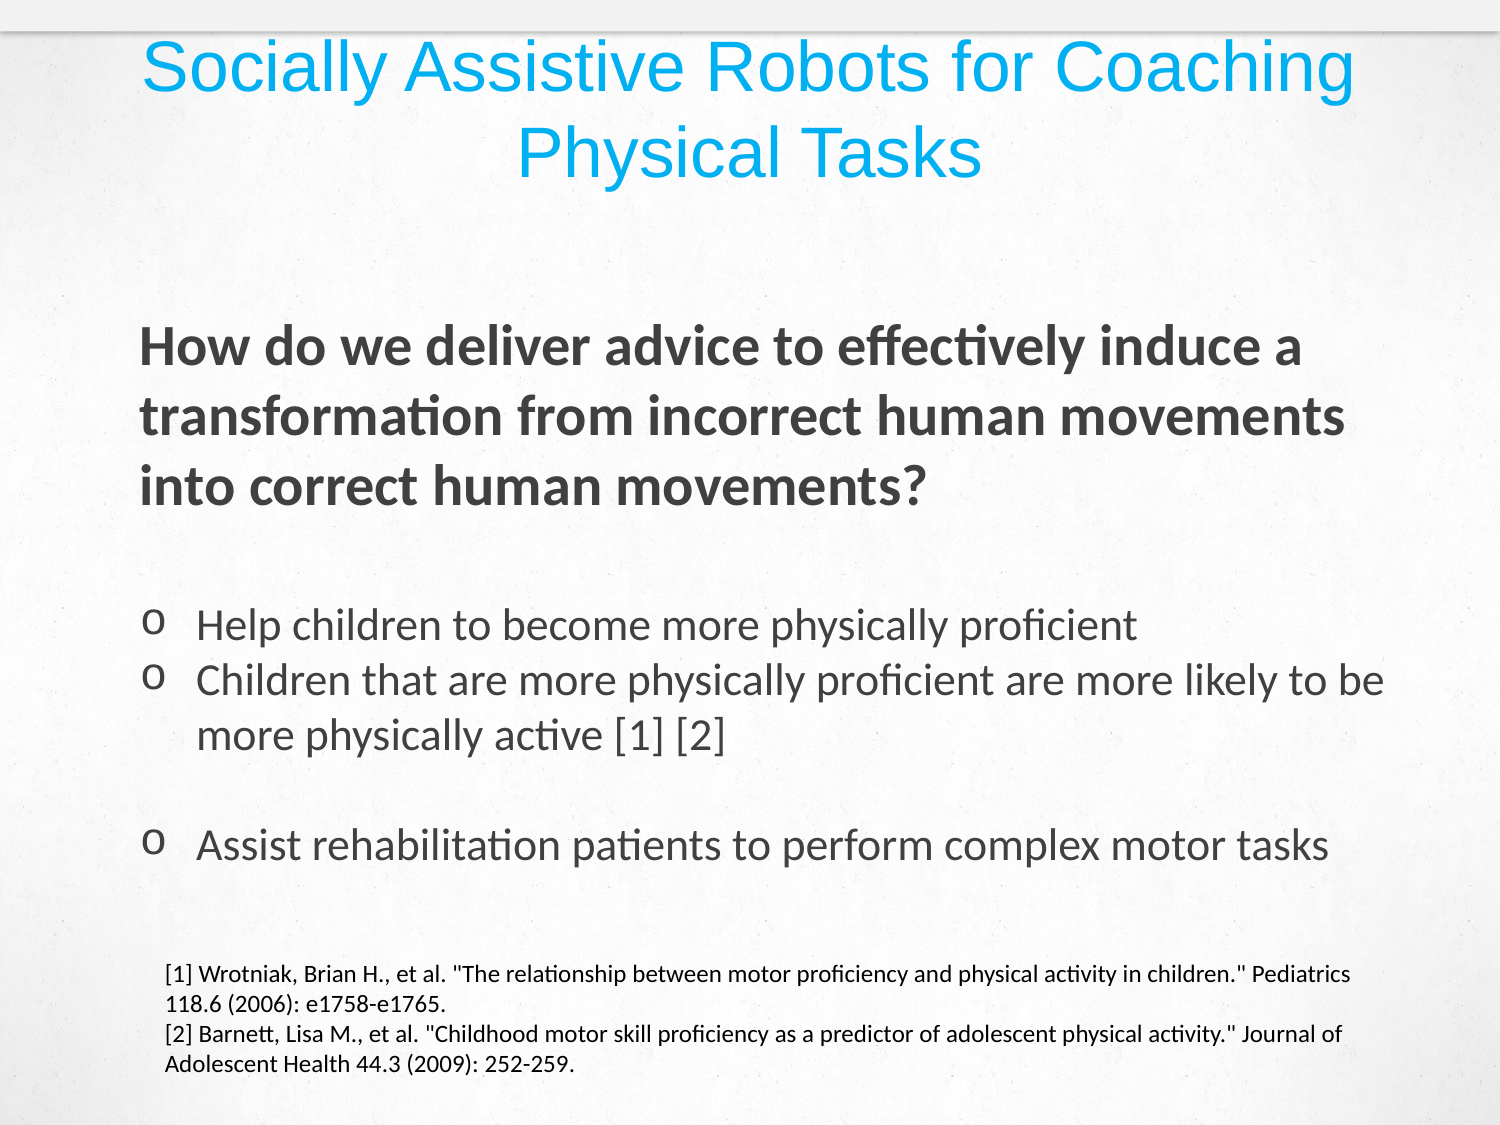

# Socially Assistive Robots for Coaching Physical Tasks
How do we deliver advice to effectively induce a transformation from incorrect human movements into correct human movements?
Help children to become more physically proficient
Children that are more physically proficient are more likely to be more physically active [1] [2]

Assist rehabilitation patients to perform complex motor tasks
[1] Wrotniak, Brian H., et al. "The relationship between motor proficiency and physical activity in children." Pediatrics 118.6 (2006): e1758-e1765.
[2] Barnett, Lisa M., et al. "Childhood motor skill proficiency as a predictor of adolescent physical activity." Journal of Adolescent Health 44.3 (2009): 252-259.